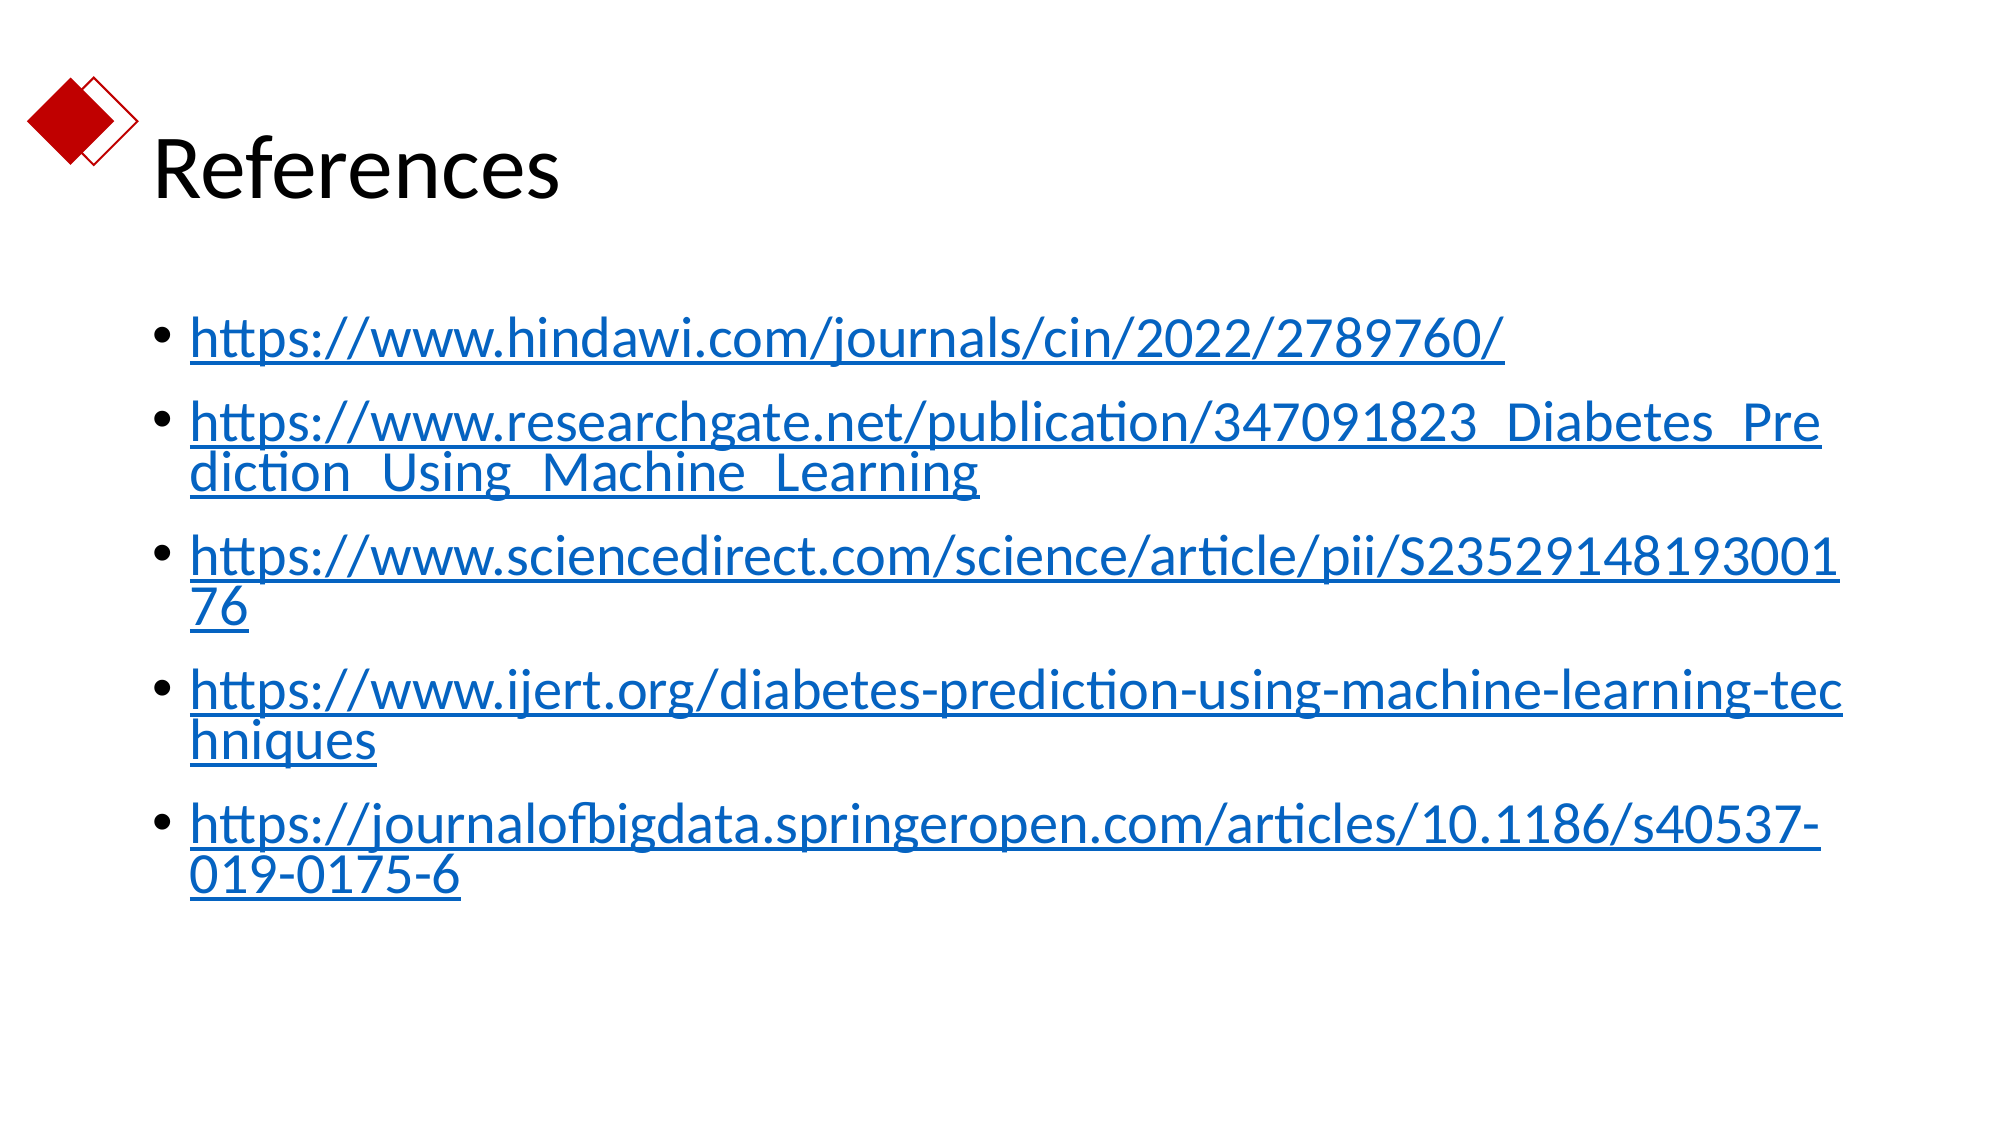

# References

https://www.hindawi.com/journals/cin/2022/2789760/
https://www.researchgate.net/publication/347091823_Diabetes_Prediction_Using_Machine_Learning
https://www.sciencedirect.com/science/article/pii/S2352914819300176
https://www.ijert.org/diabetes-prediction-using-machine-learning-techniques
https://journalofbigdata.springeropen.com/articles/10.1186/s40537-019-0175-6